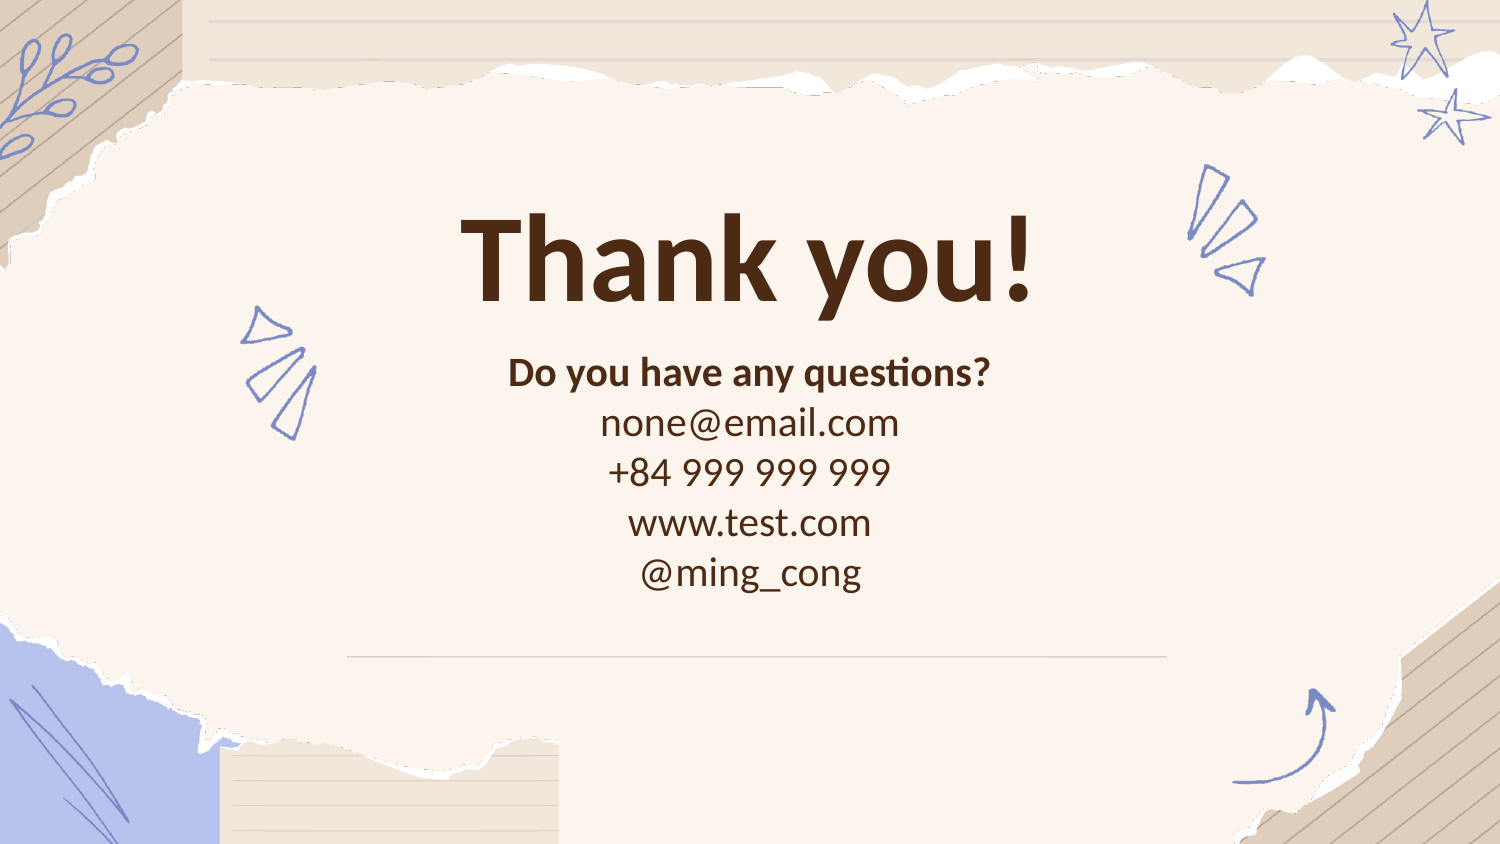

Thank you!
Do you have any questions?
none@email.com
+84 999 999 999
www.test.com
@ming_cong